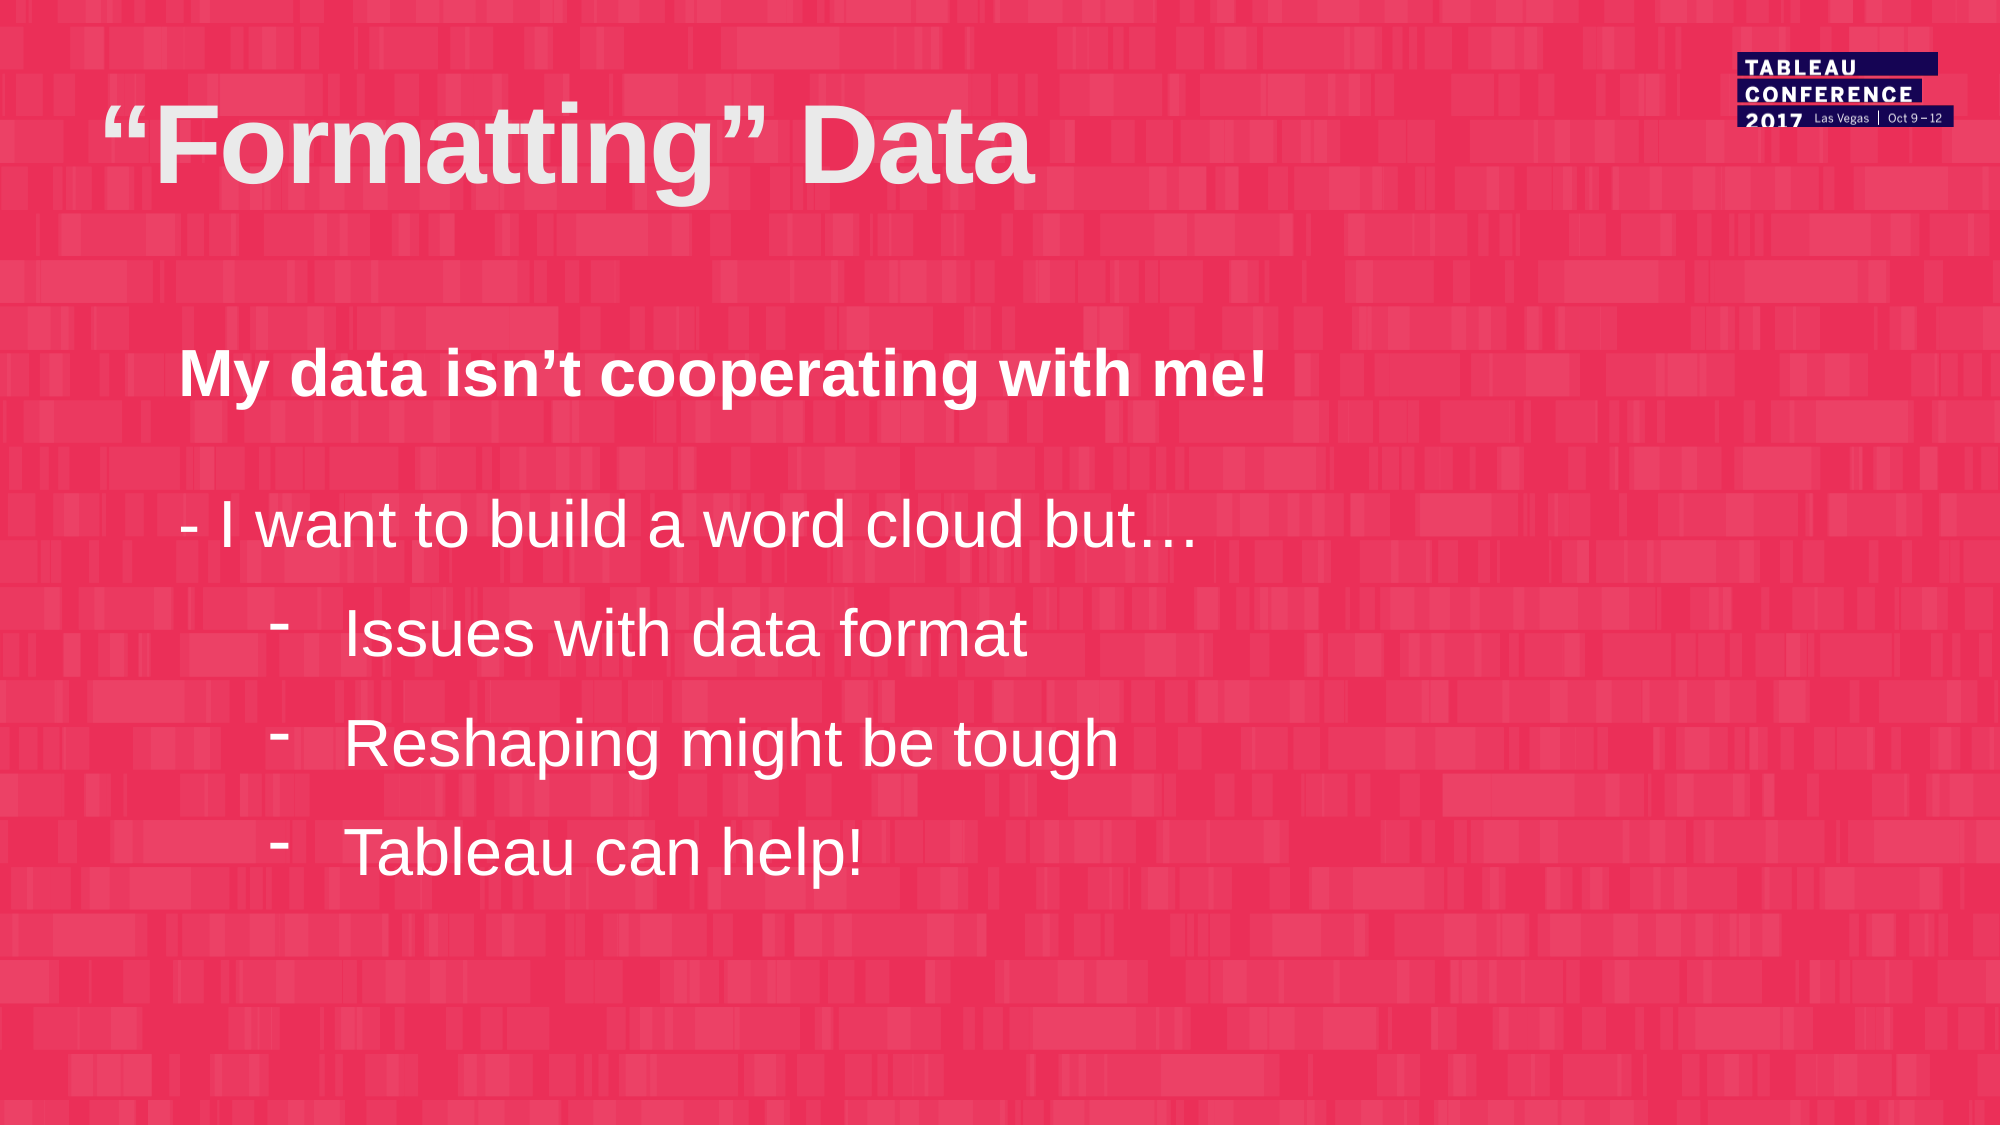

“Formatting” Data
My data isn’t cooperating with me!
- I want to build a word cloud but…
Issues with data format
Reshaping might be tough
Tableau can help!